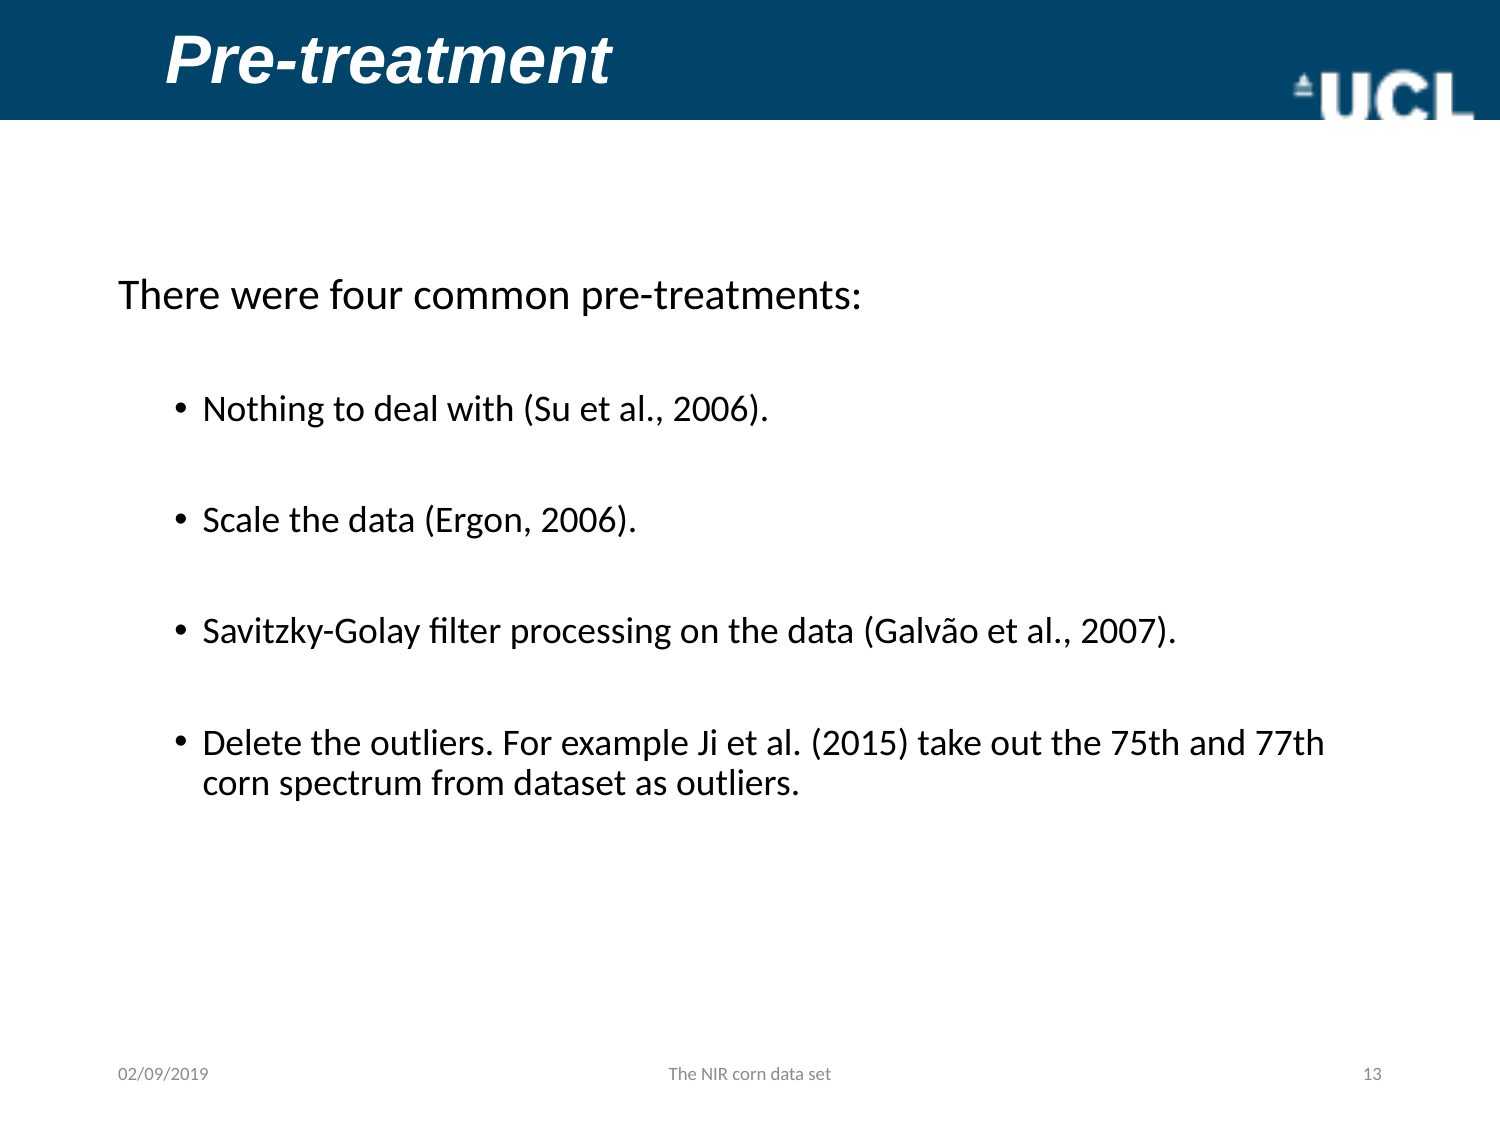

# Pre-treatment
There were four common pre-treatments:

Nothing to deal with (Su et al., 2006).

Scale the data (Ergon, 2006).

Savitzky-Golay filter processing on the data (Galvão et al., 2007).

Delete the outliers. For example Ji et al. (2015) take out the 75th and 77th corn spectrum from dataset as outliers.

02/09/2019
The NIR corn data set
13